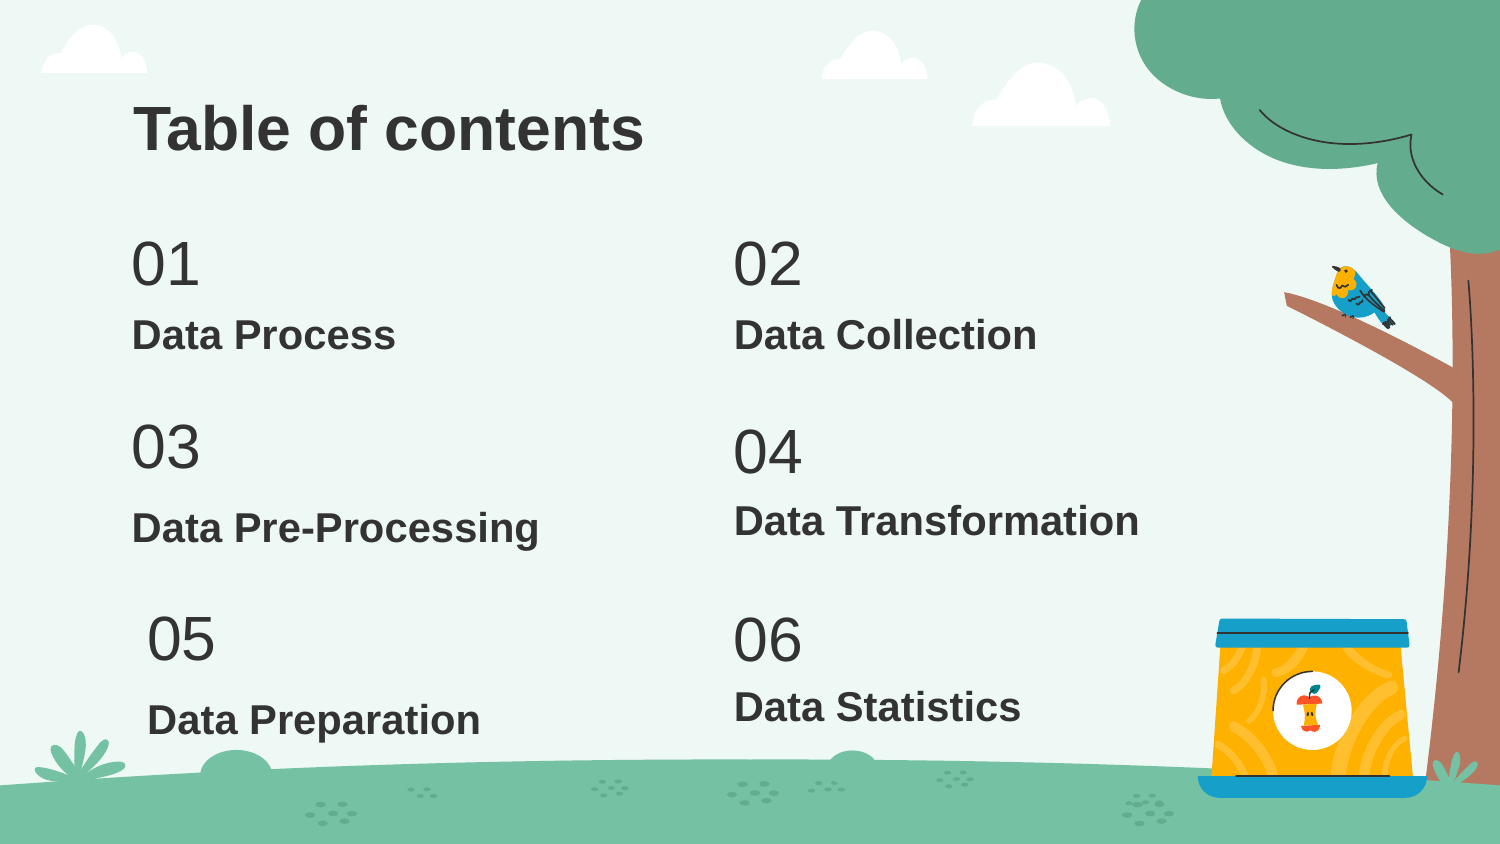

# Table of contents
01
02
Data Process
Data Collection
03
04
Data Transformation
Data Pre-Processing
05
06

Data Statistics
Data Preparation